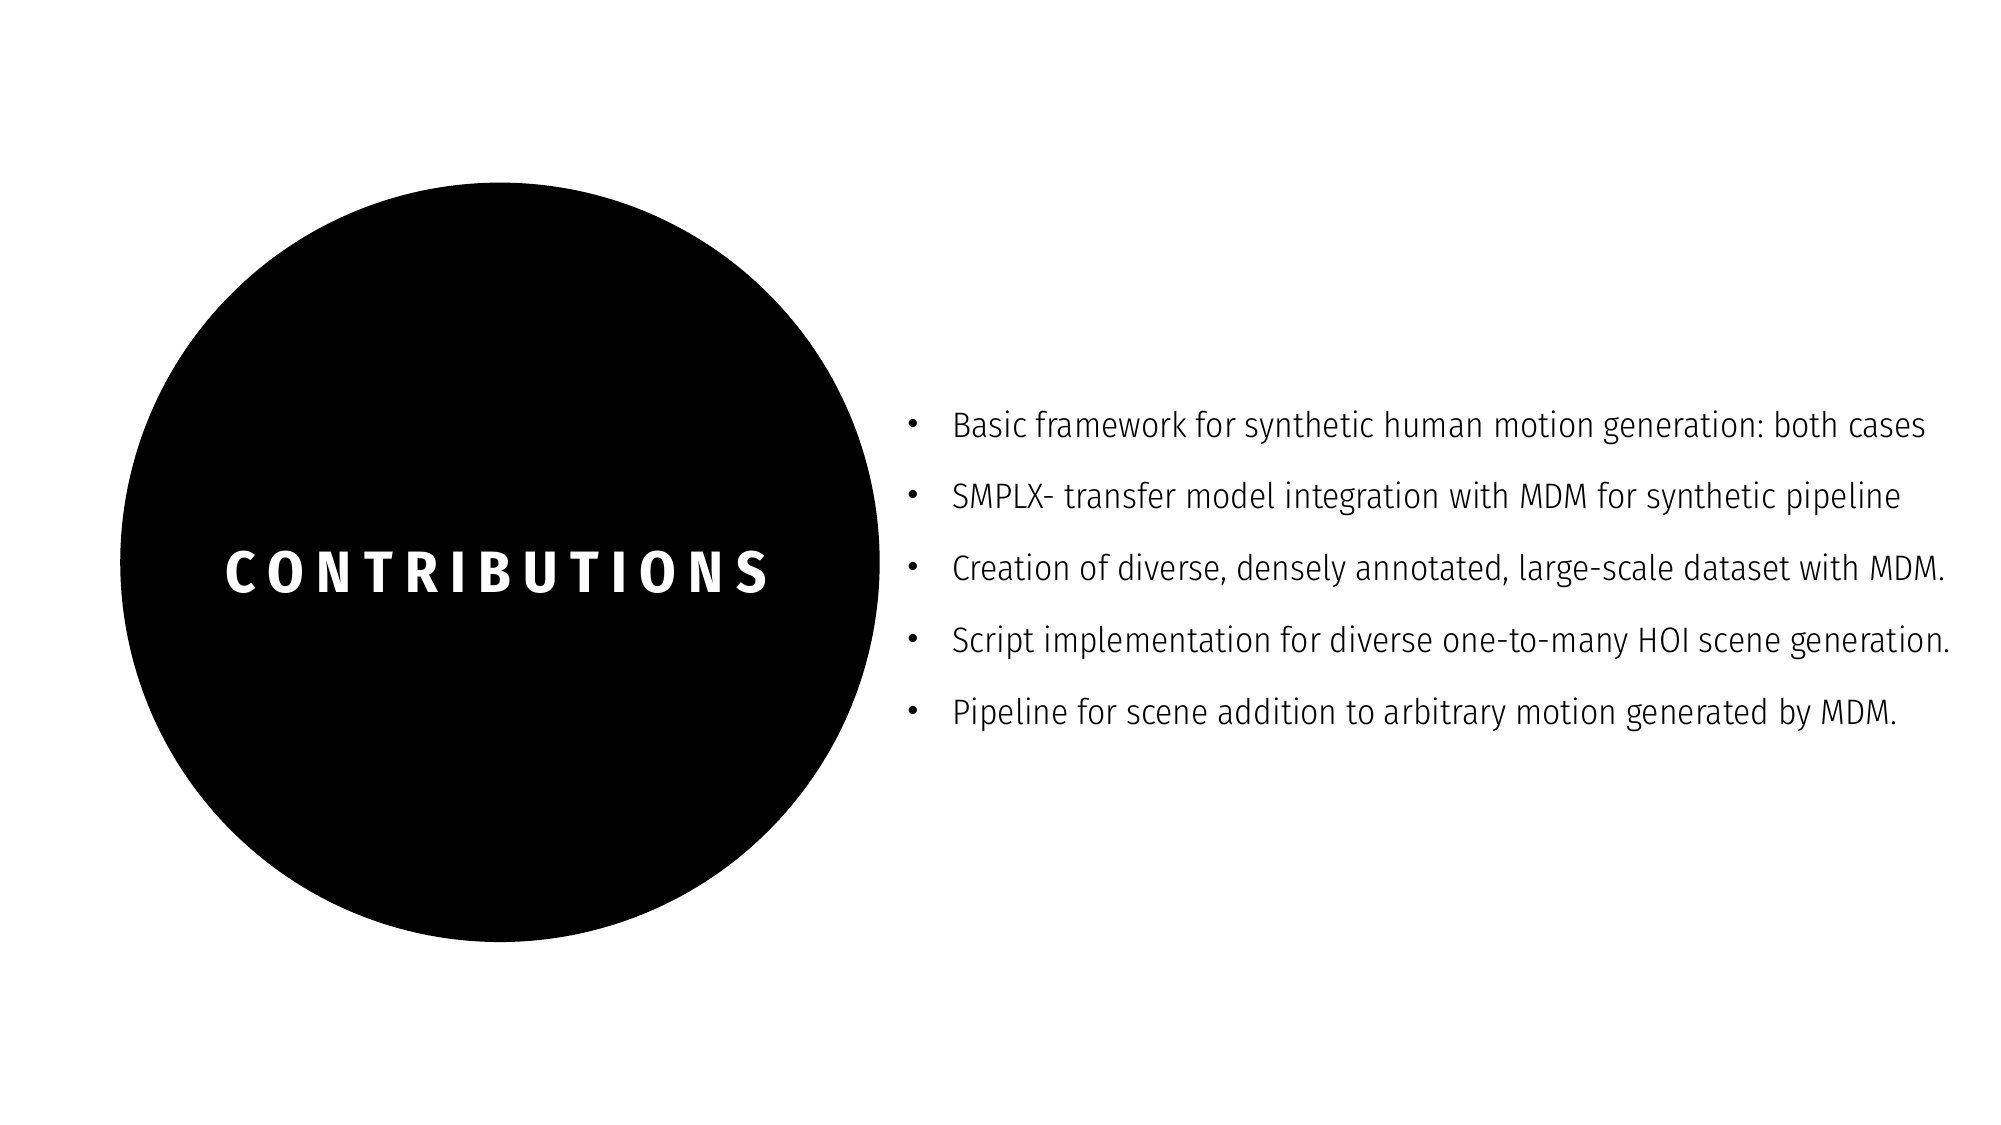

Basic framework for synthetic human motion generation: both cases
SMPLX- transfer model integration with MDM for synthetic pipeline
Creation of diverse, densely annotated, large-scale dataset with MDM.
Script implementation for diverse one-to-many HOI scene generation.
Pipeline for scene addition to arbitrary motion generated by MDM.

# Contributions